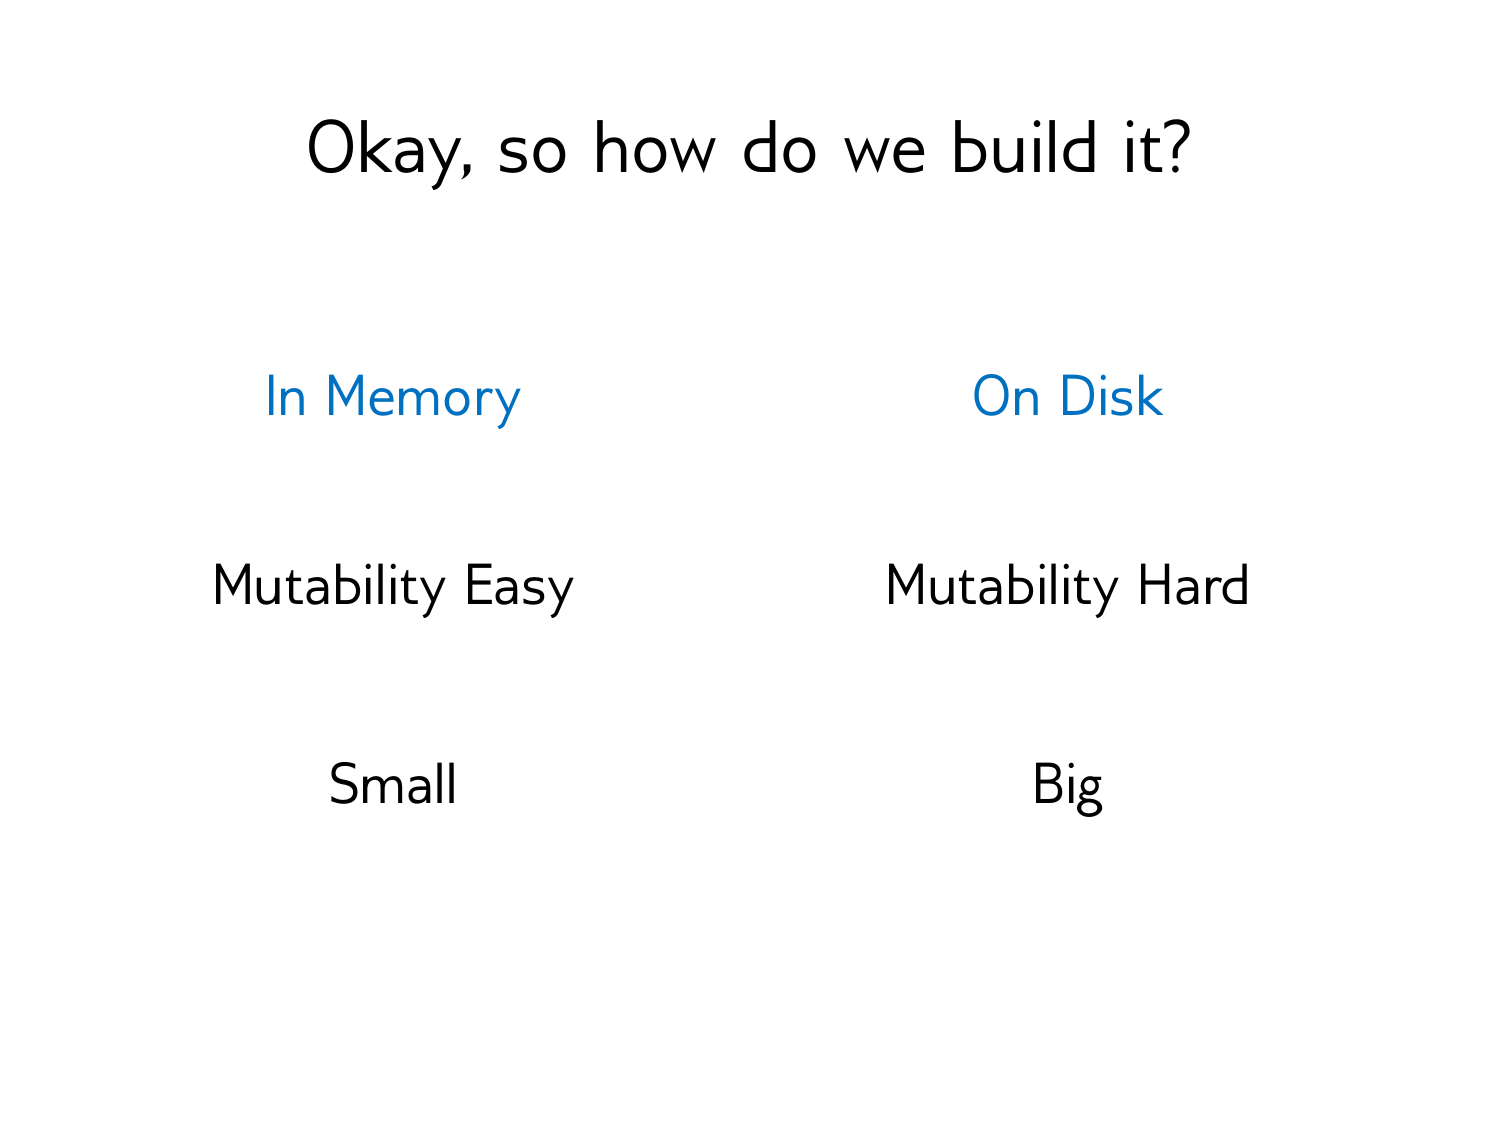

Okay, so how do we build it?
In Memory
On Disk
Mutability Easy
Mutability Hard
Small
Big